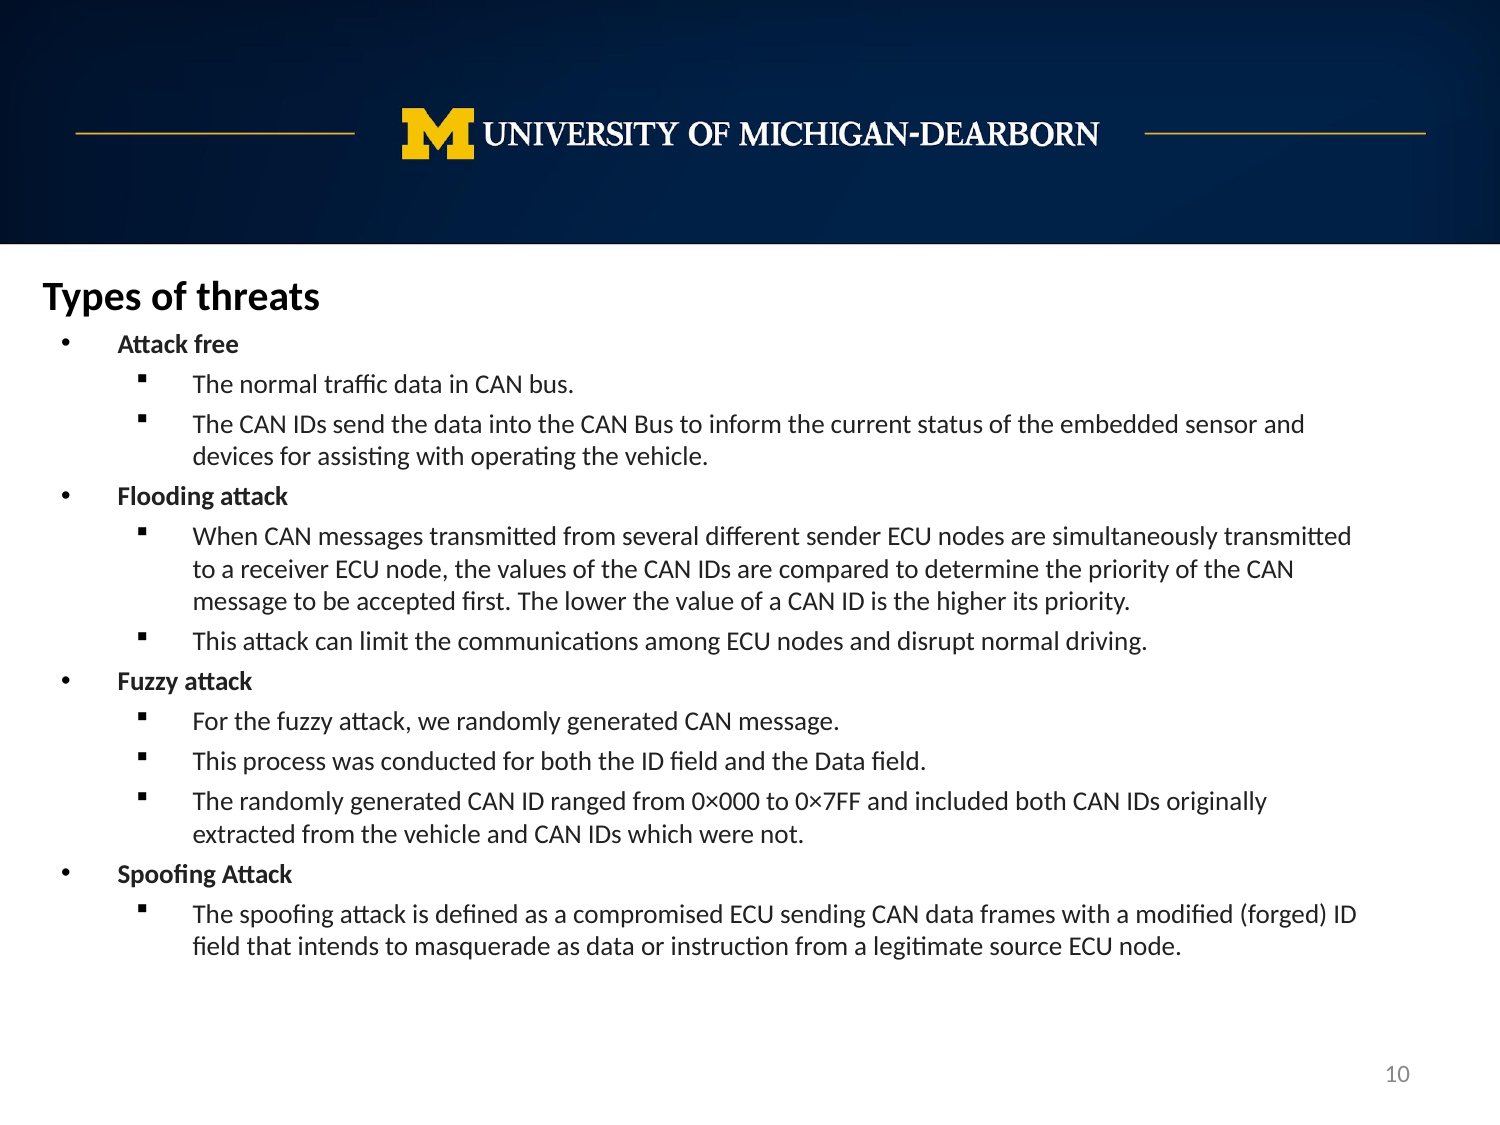

Types of threats
Attack free
The normal traffic data in CAN bus.
The CAN IDs send the data into the CAN Bus to inform the current status of the embedded sensor and devices for assisting with operating the vehicle.
Flooding attack
When CAN messages transmitted from several different sender ECU nodes are simultaneously transmitted to a receiver ECU node, the values of the CAN IDs are compared to determine the priority of the CAN message to be accepted first. The lower the value of a CAN ID is the higher its priority.
This attack can limit the communications among ECU nodes and disrupt normal driving.
Fuzzy attack
For the fuzzy attack, we randomly generated CAN message.
This process was conducted for both the ID field and the Data field.
The randomly generated CAN ID ranged from 0×000 to 0×7FF and included both CAN IDs originally extracted from the vehicle and CAN IDs which were not.
Spoofing Attack
The spoofing attack is defined as a compromised ECU sending CAN data frames with a modified (forged) ID field that intends to masquerade as data or instruction from a legitimate source ECU node.
10